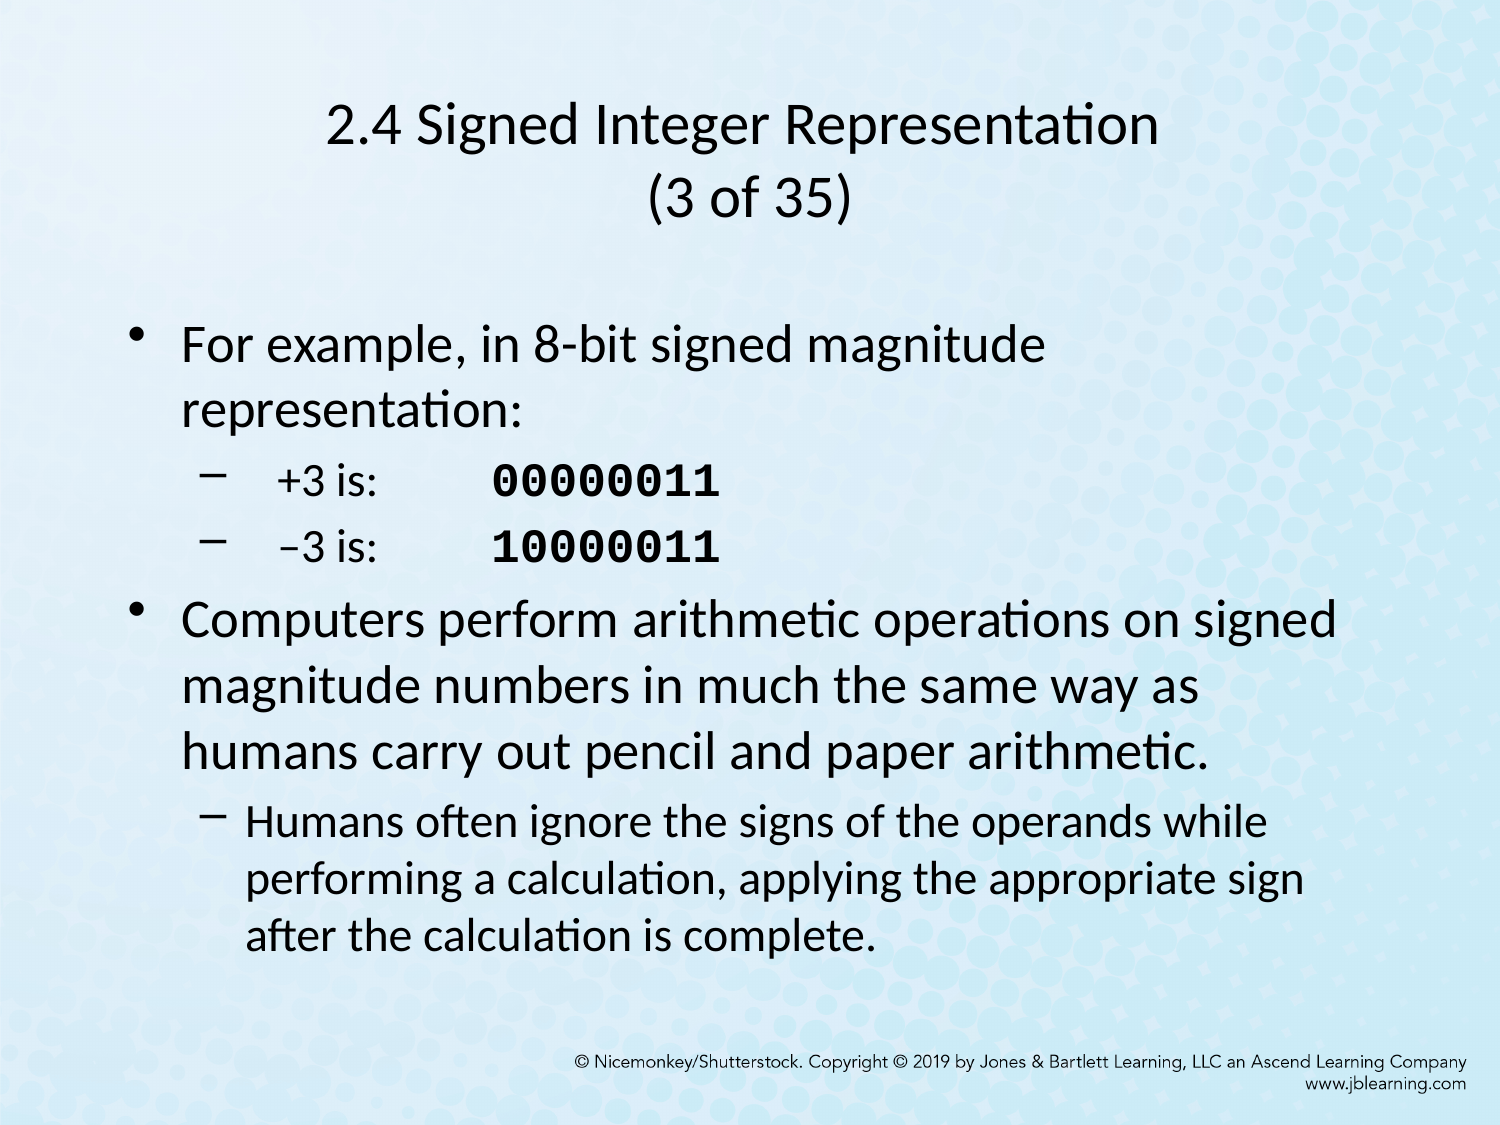

# 2.4 Signed Integer Representation (3 of 35)
For example, in 8-bit signed magnitude representation:
   +3 is:	00000011
   –3 is:	10000011
Computers perform arithmetic operations on signed magnitude numbers in much the same way as humans carry out pencil and paper arithmetic.
Humans often ignore the signs of the operands while performing a calculation, applying the appropriate sign after the calculation is complete.